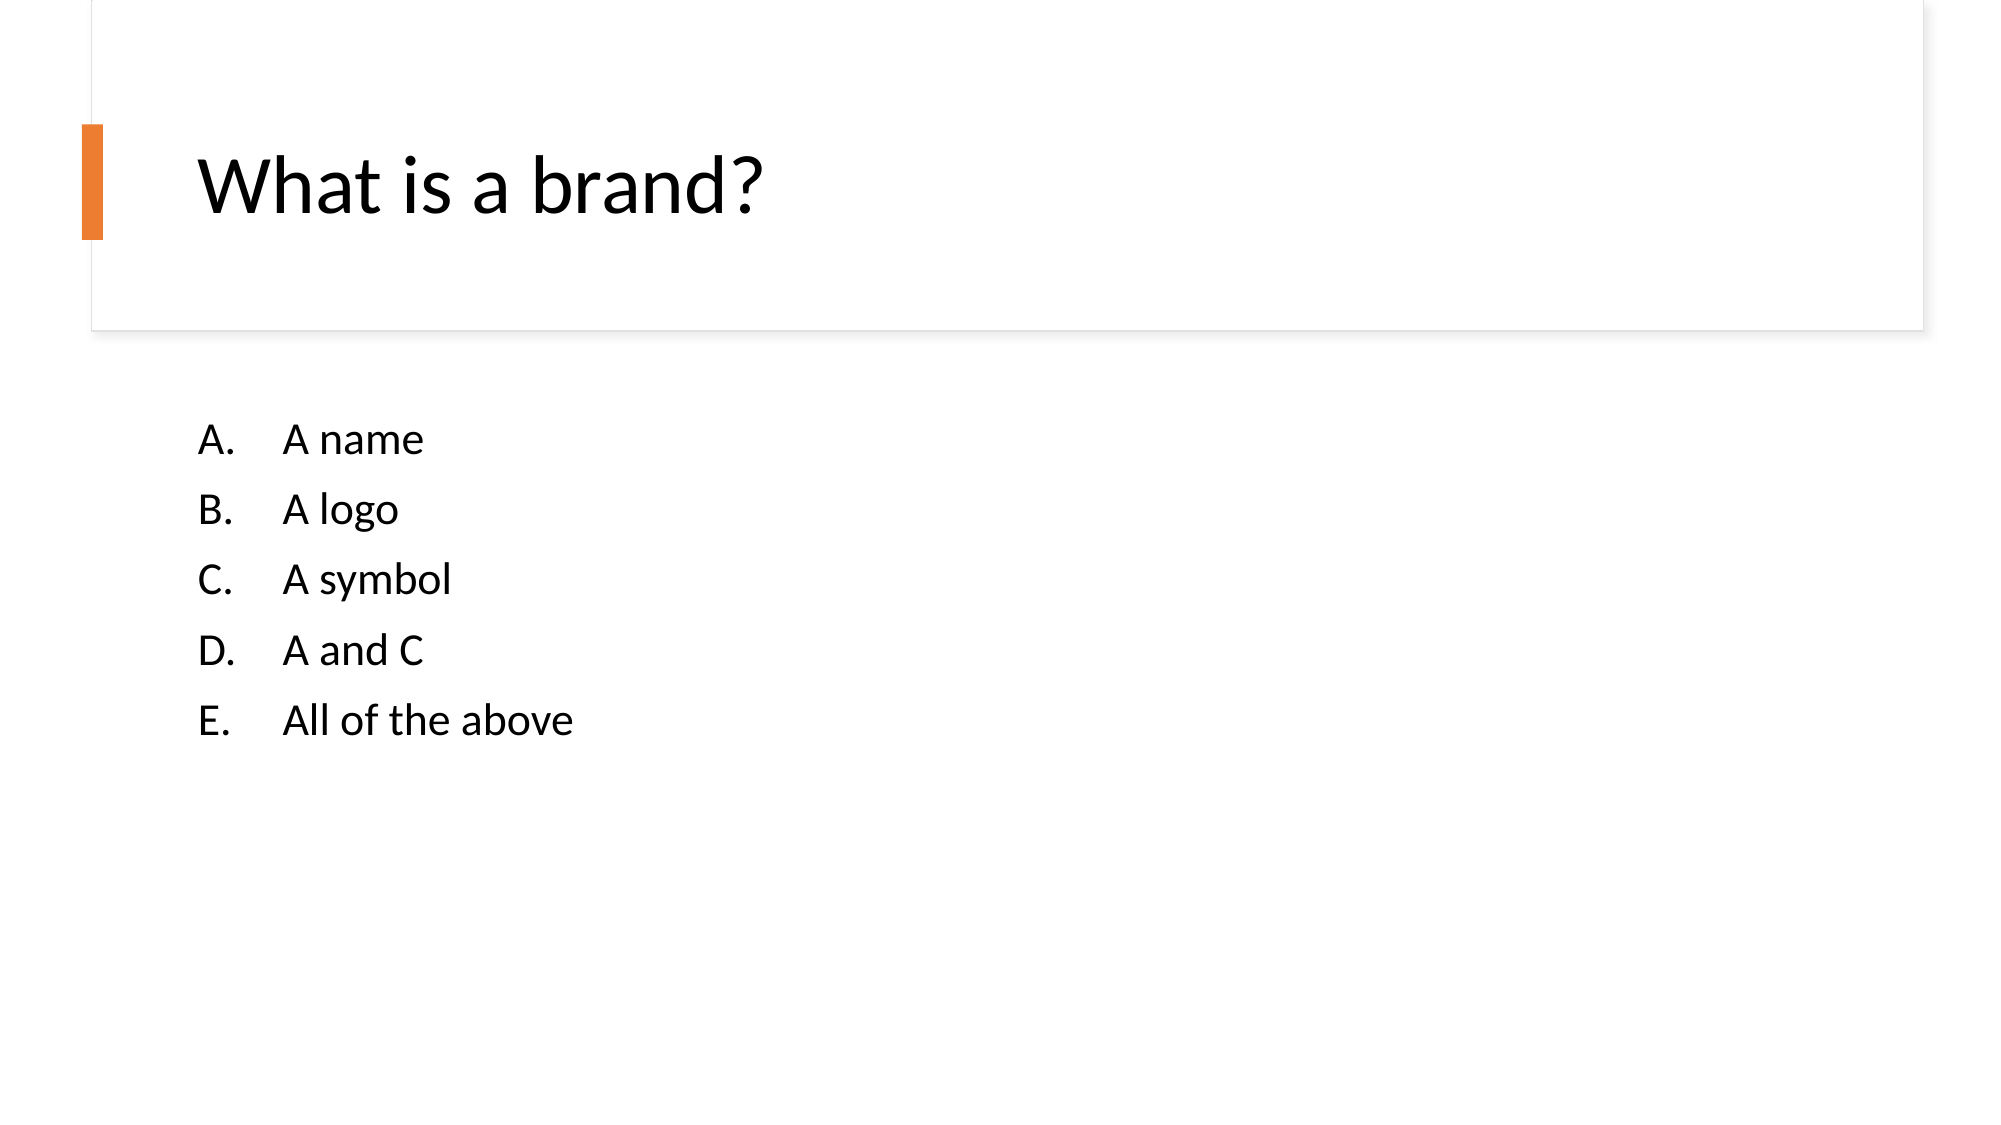

# What is a brand?

A name
A logo
A symbol
A and C
All of the above